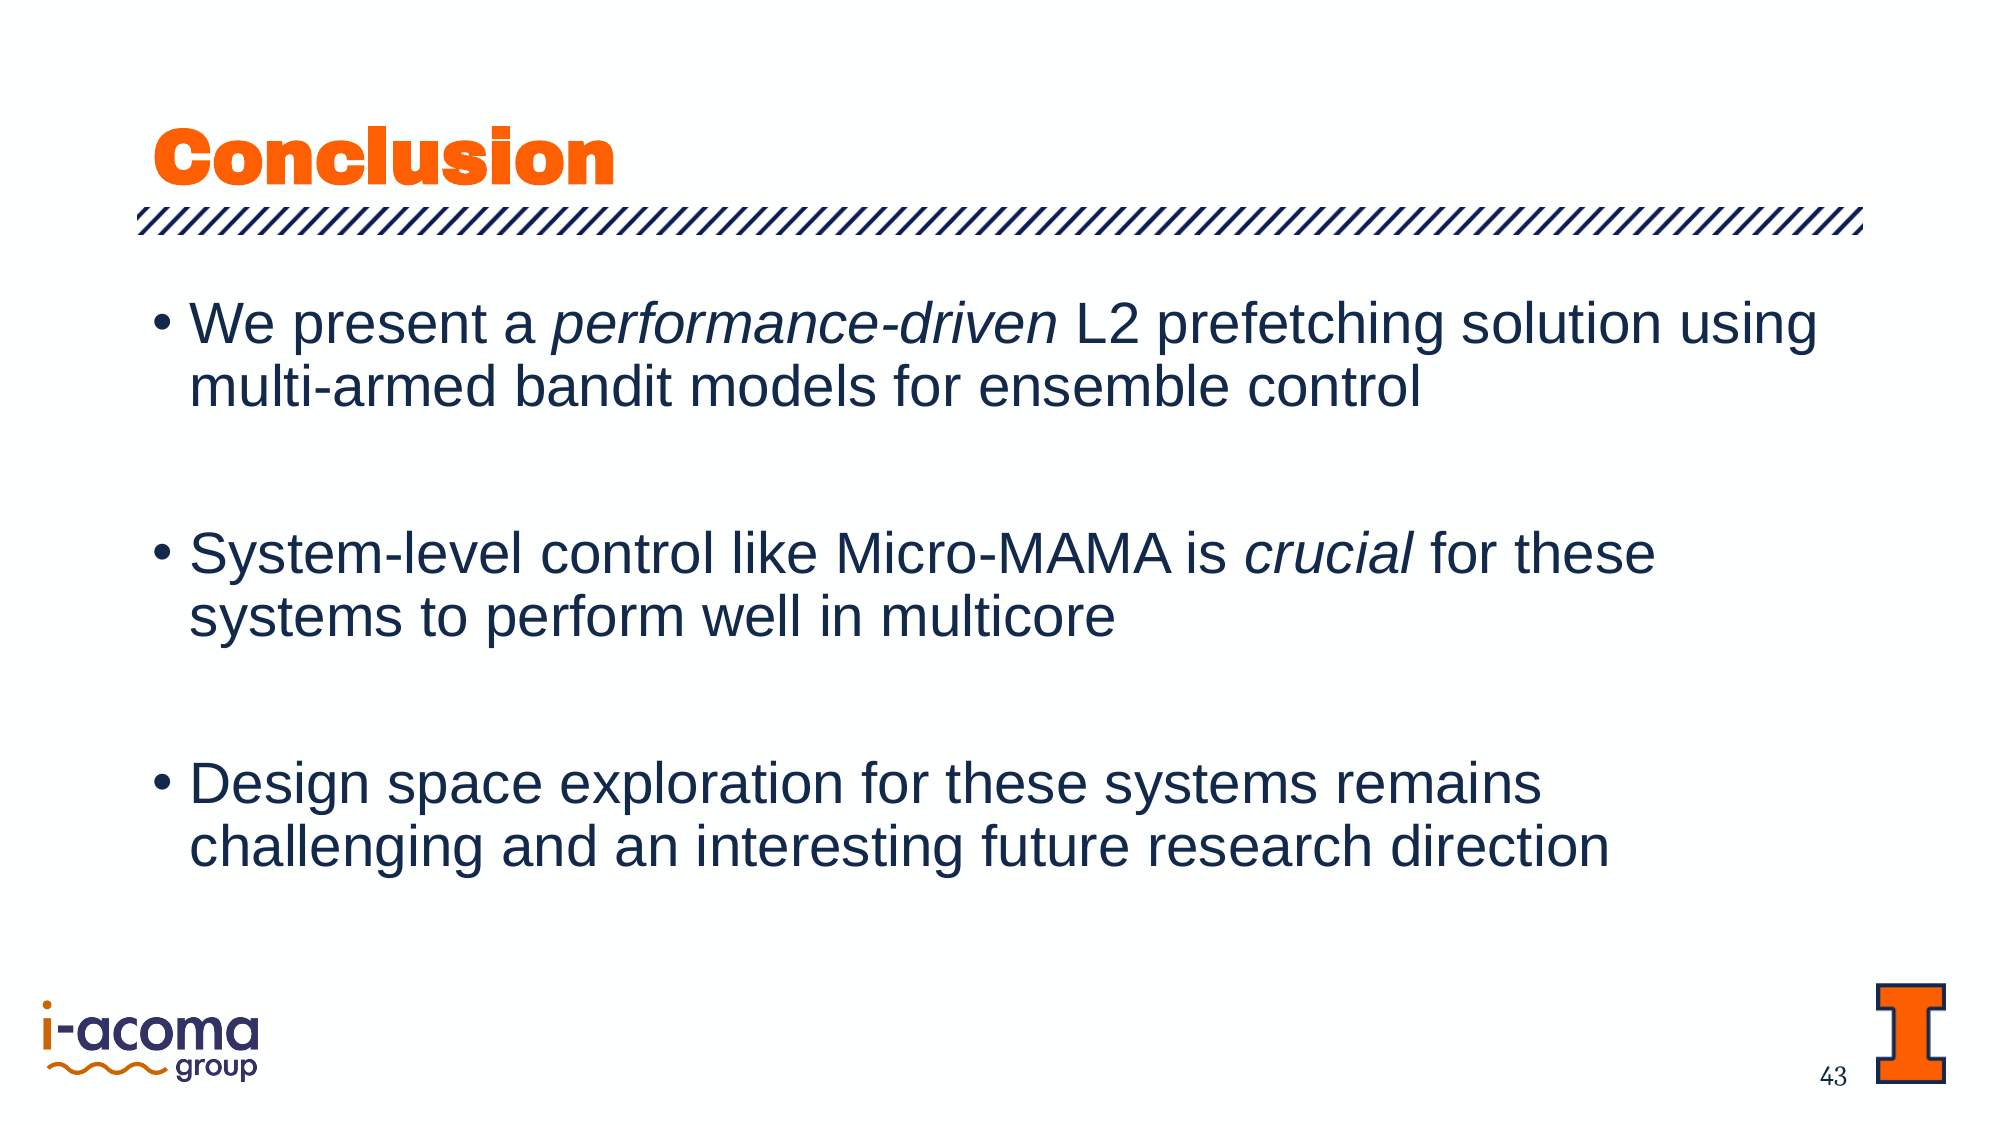

# Conclusion
We present a performance-driven L2 prefetching solution using multi-armed bandit models for ensemble control

System-level control like Micro-MAMA is crucial for these systems to perform well in multicore

Design space exploration for these systems remains challenging and an interesting future research direction
43